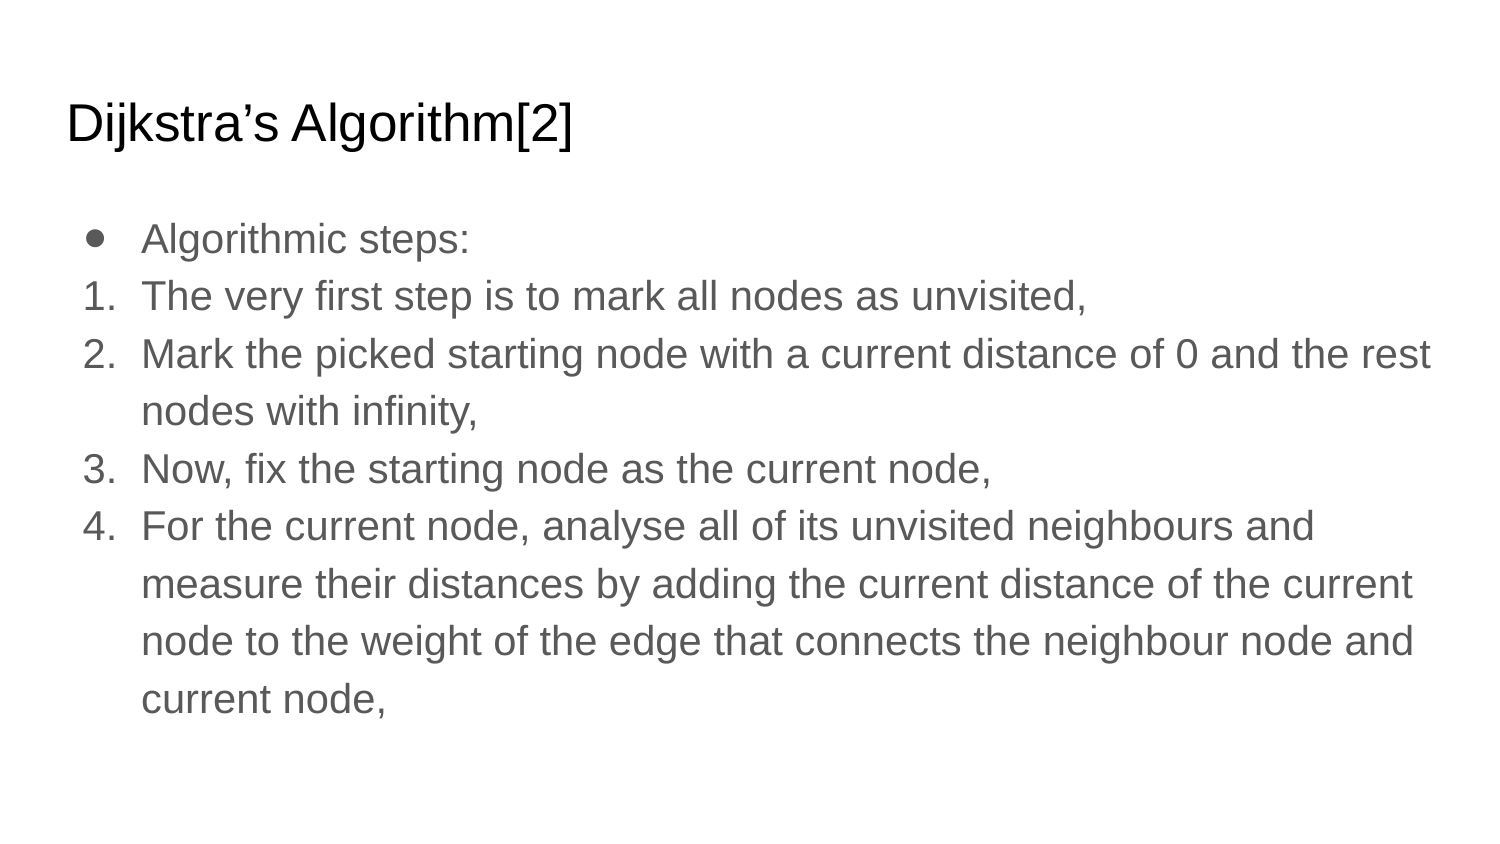

# Dijkstra’s Algorithm[2]
Algorithmic steps:
The very first step is to mark all nodes as unvisited,
Mark the picked starting node with a current distance of 0 and the rest nodes with infinity,
Now, fix the starting node as the current node,
For the current node, analyse all of its unvisited neighbours and measure their distances by adding the current distance of the current node to the weight of the edge that connects the neighbour node and current node,